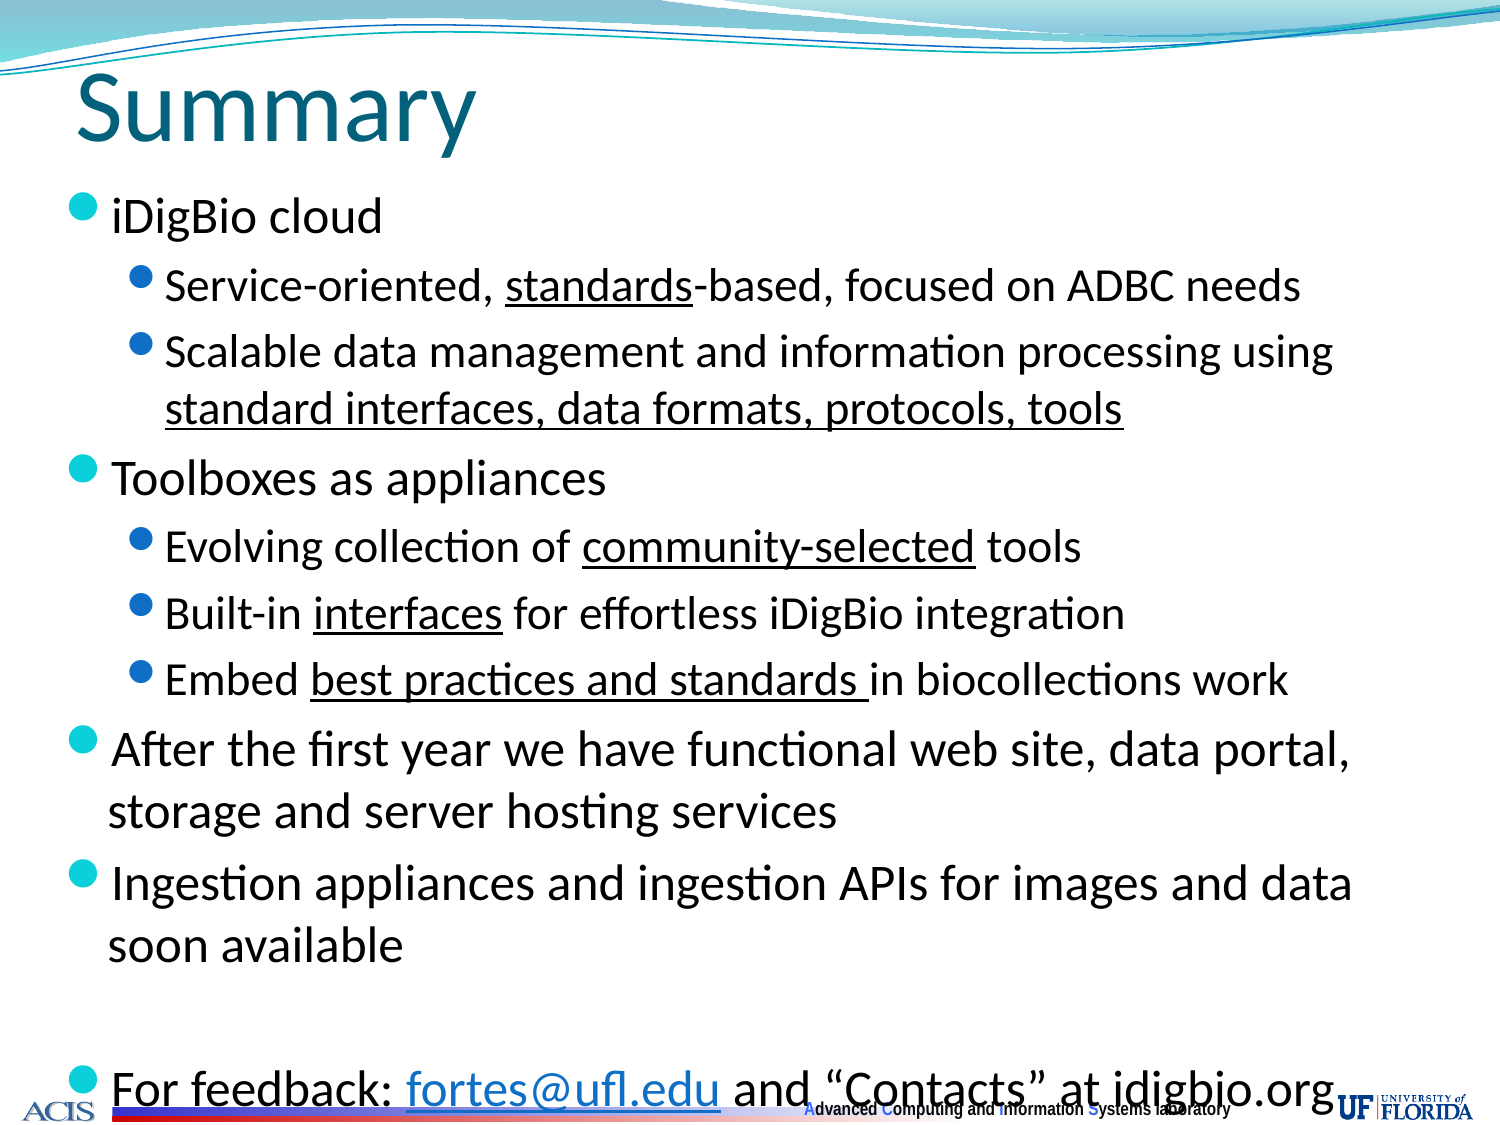

# Summary
iDigBio cloud
Service-oriented, standards-based, focused on ADBC needs
Scalable data management and information processing using standard interfaces, data formats, protocols, tools
Toolboxes as appliances
Evolving collection of community-selected tools
Built-in interfaces for effortless iDigBio integration
Embed best practices and standards in biocollections work
After the first year we have functional web site, data portal, storage and server hosting services
Ingestion appliances and ingestion APIs for images and data soon available

For feedback: fortes@ufl.edu and “Contacts” at idigbio.org